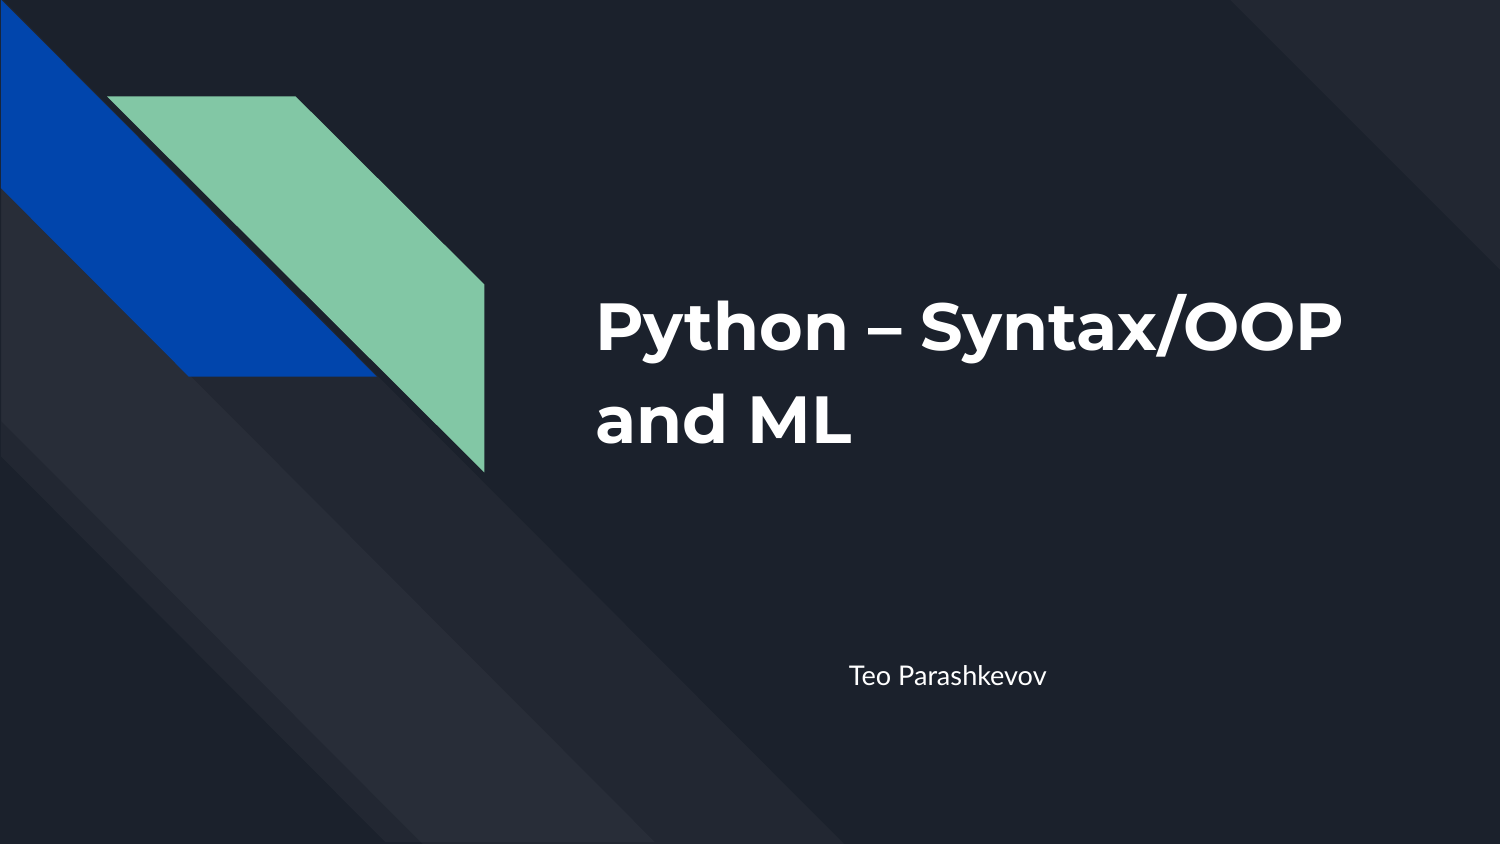

# Python – Syntax/OOP and ML
Teo Parashkevov